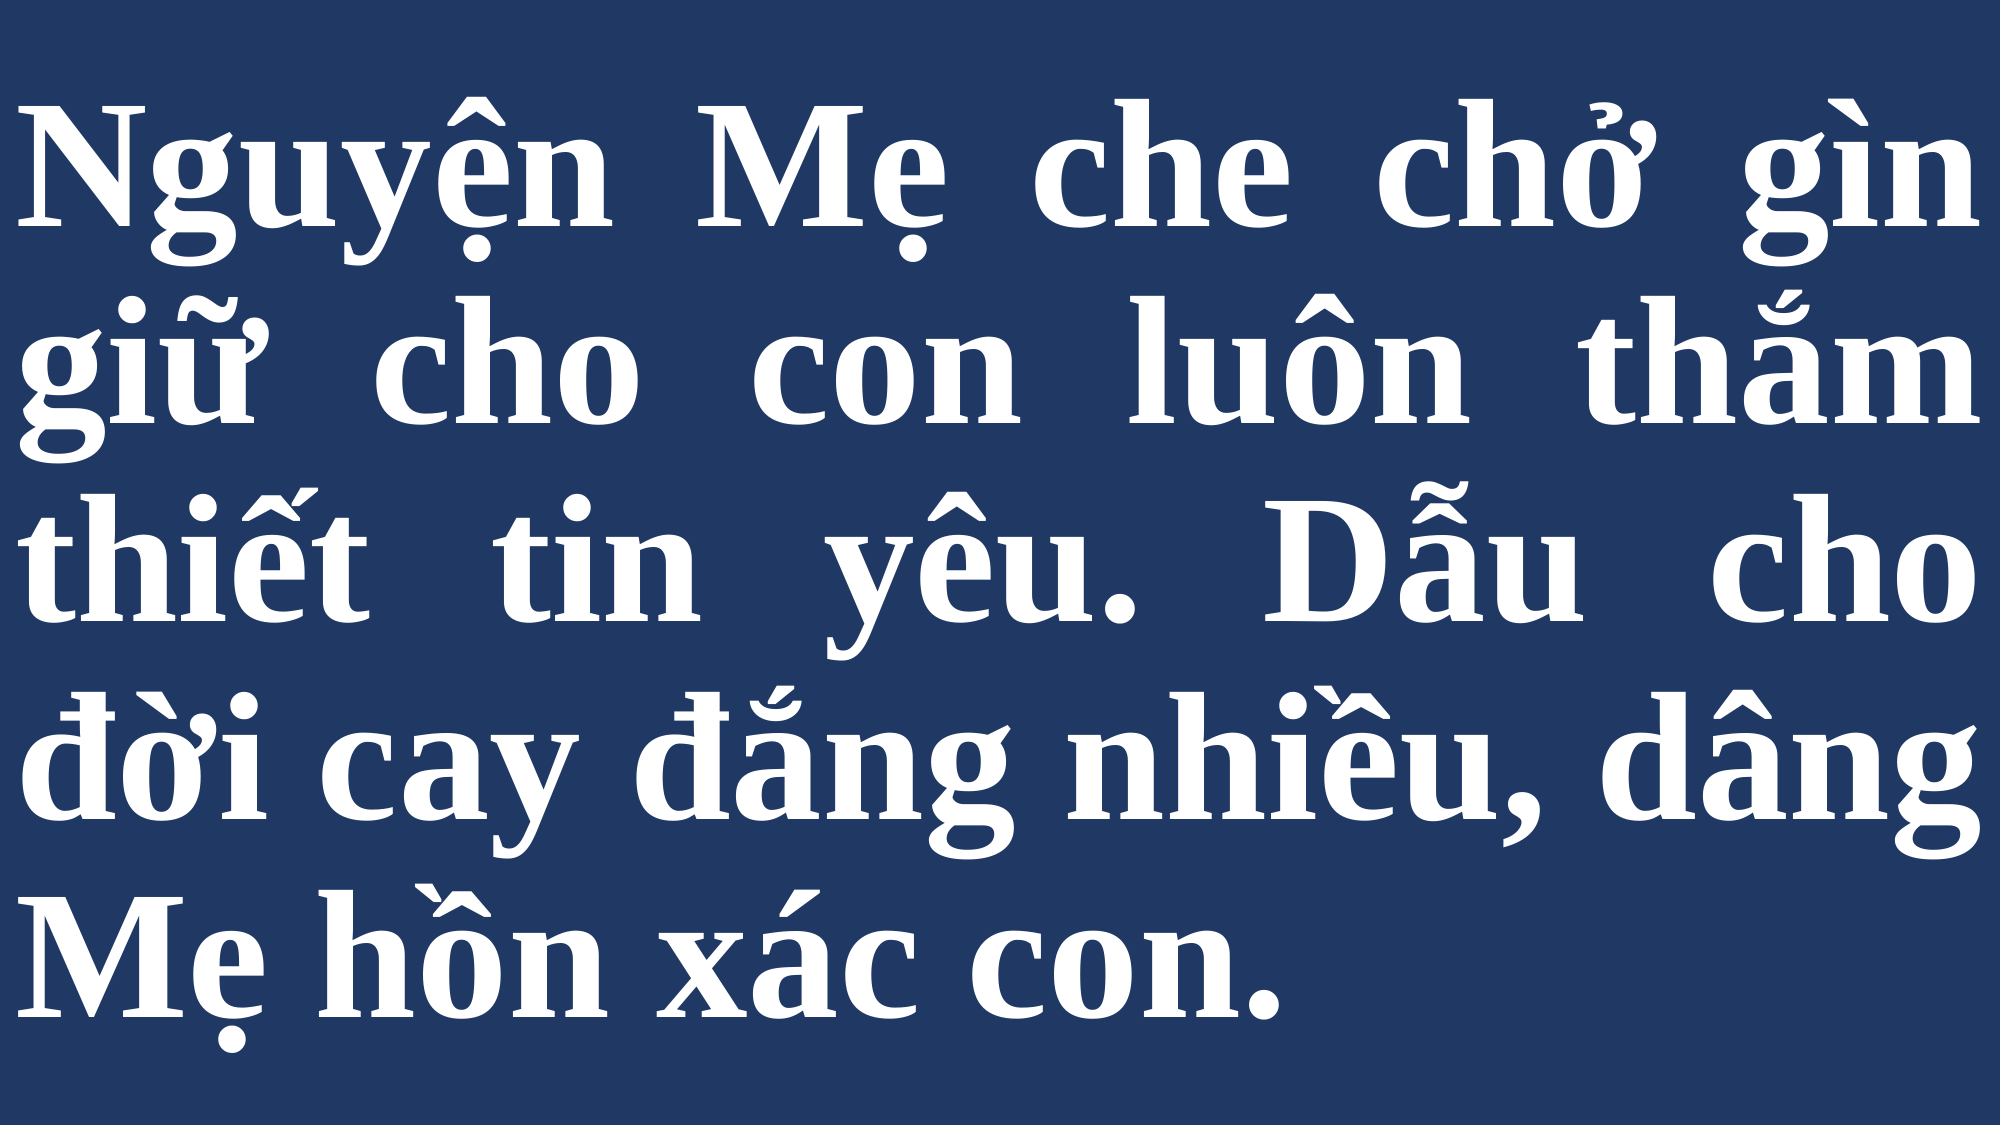

# Nguyện Mẹ che chở gìn giữ cho con luôn thắm thiết tin yêu. Dẫu cho đời cay đắng nhiều, dâng Mẹ hồn xác con.